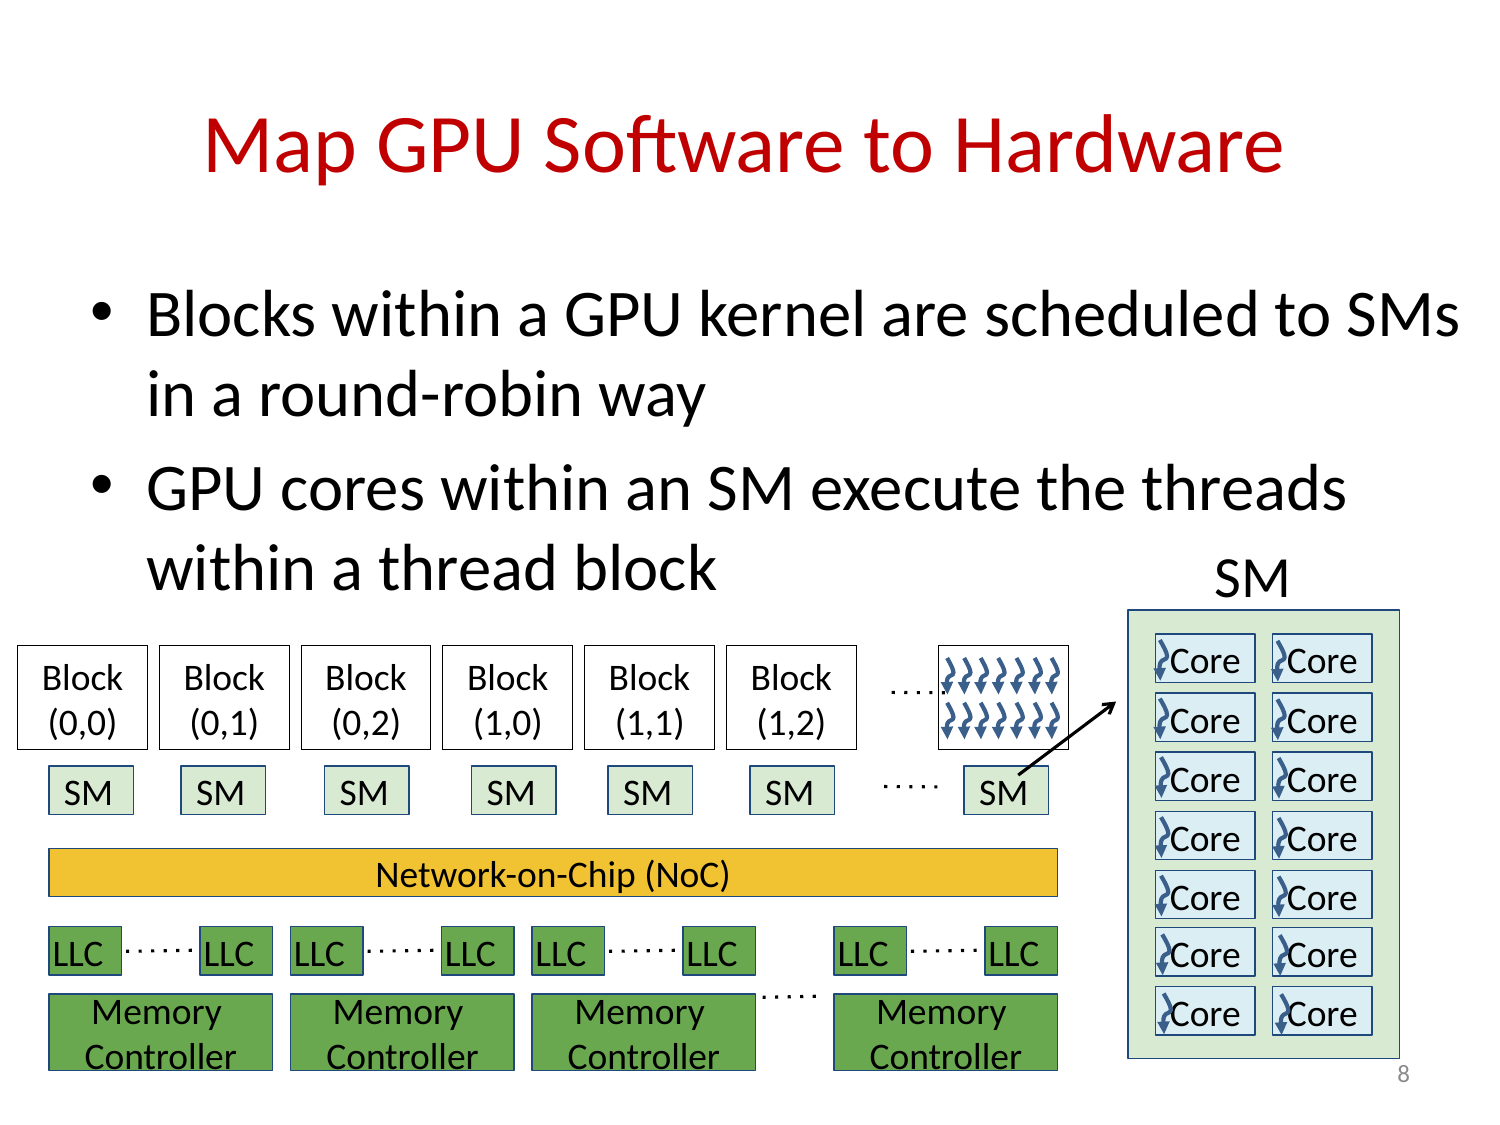

# Map GPU Software to Hardware
Blocks within a GPU kernel are scheduled to SMs in a round-robin way
GPU cores within an SM execute the threads within a thread block
SM

Core

Core

Core

Core

Core

Core

Core

Core

Core

Core

Core

Core

Core

Core

Block
(0,0)
Block
(0,1)
Block
(0,2)
Block
(1,0)
Block
(1,1)
Block
(1,2)

SM
SM
SM
SM
SM
SM
SM
Network-on-Chip (NoC)
LLC

LLC

LLC

LLC

LLC

LLC

LLC

LLC

Memory
Controller
Memory
Controller
Memory
Controller
Memory
Controller
8